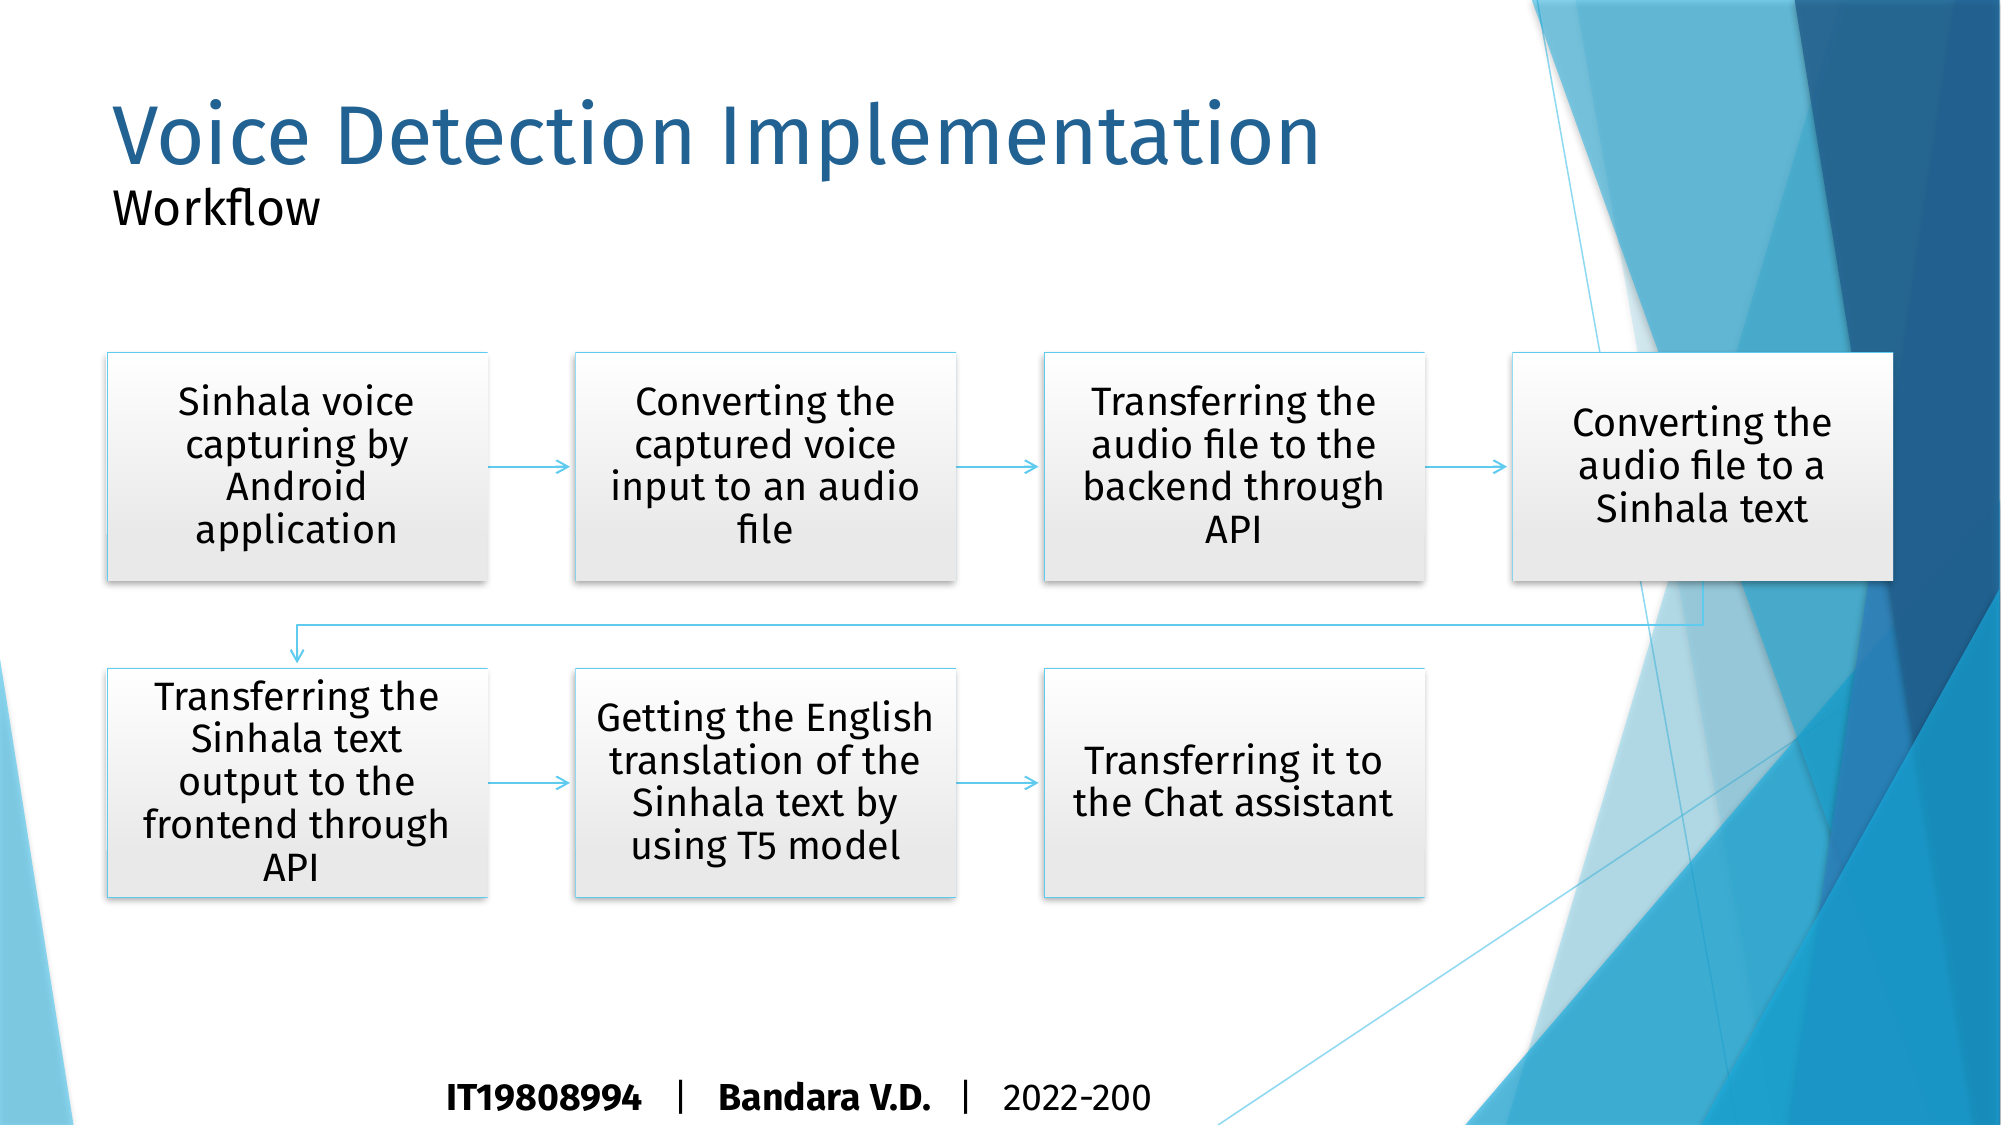

# Voice Detection Implementation Workflow

Sinhala voice capturing by Android application

Converting the captured voice input to an audio file

Transferring the audio file to the backend through API

Converting the audio file to a Sinhala text

Transferring the Sinhala text output to the frontend through API

Getting the English translation of the Sinhala text by using T5 model
Transferring it to the Chat assistant
IT19808994   |   Bandara V.D.   |   2022-200